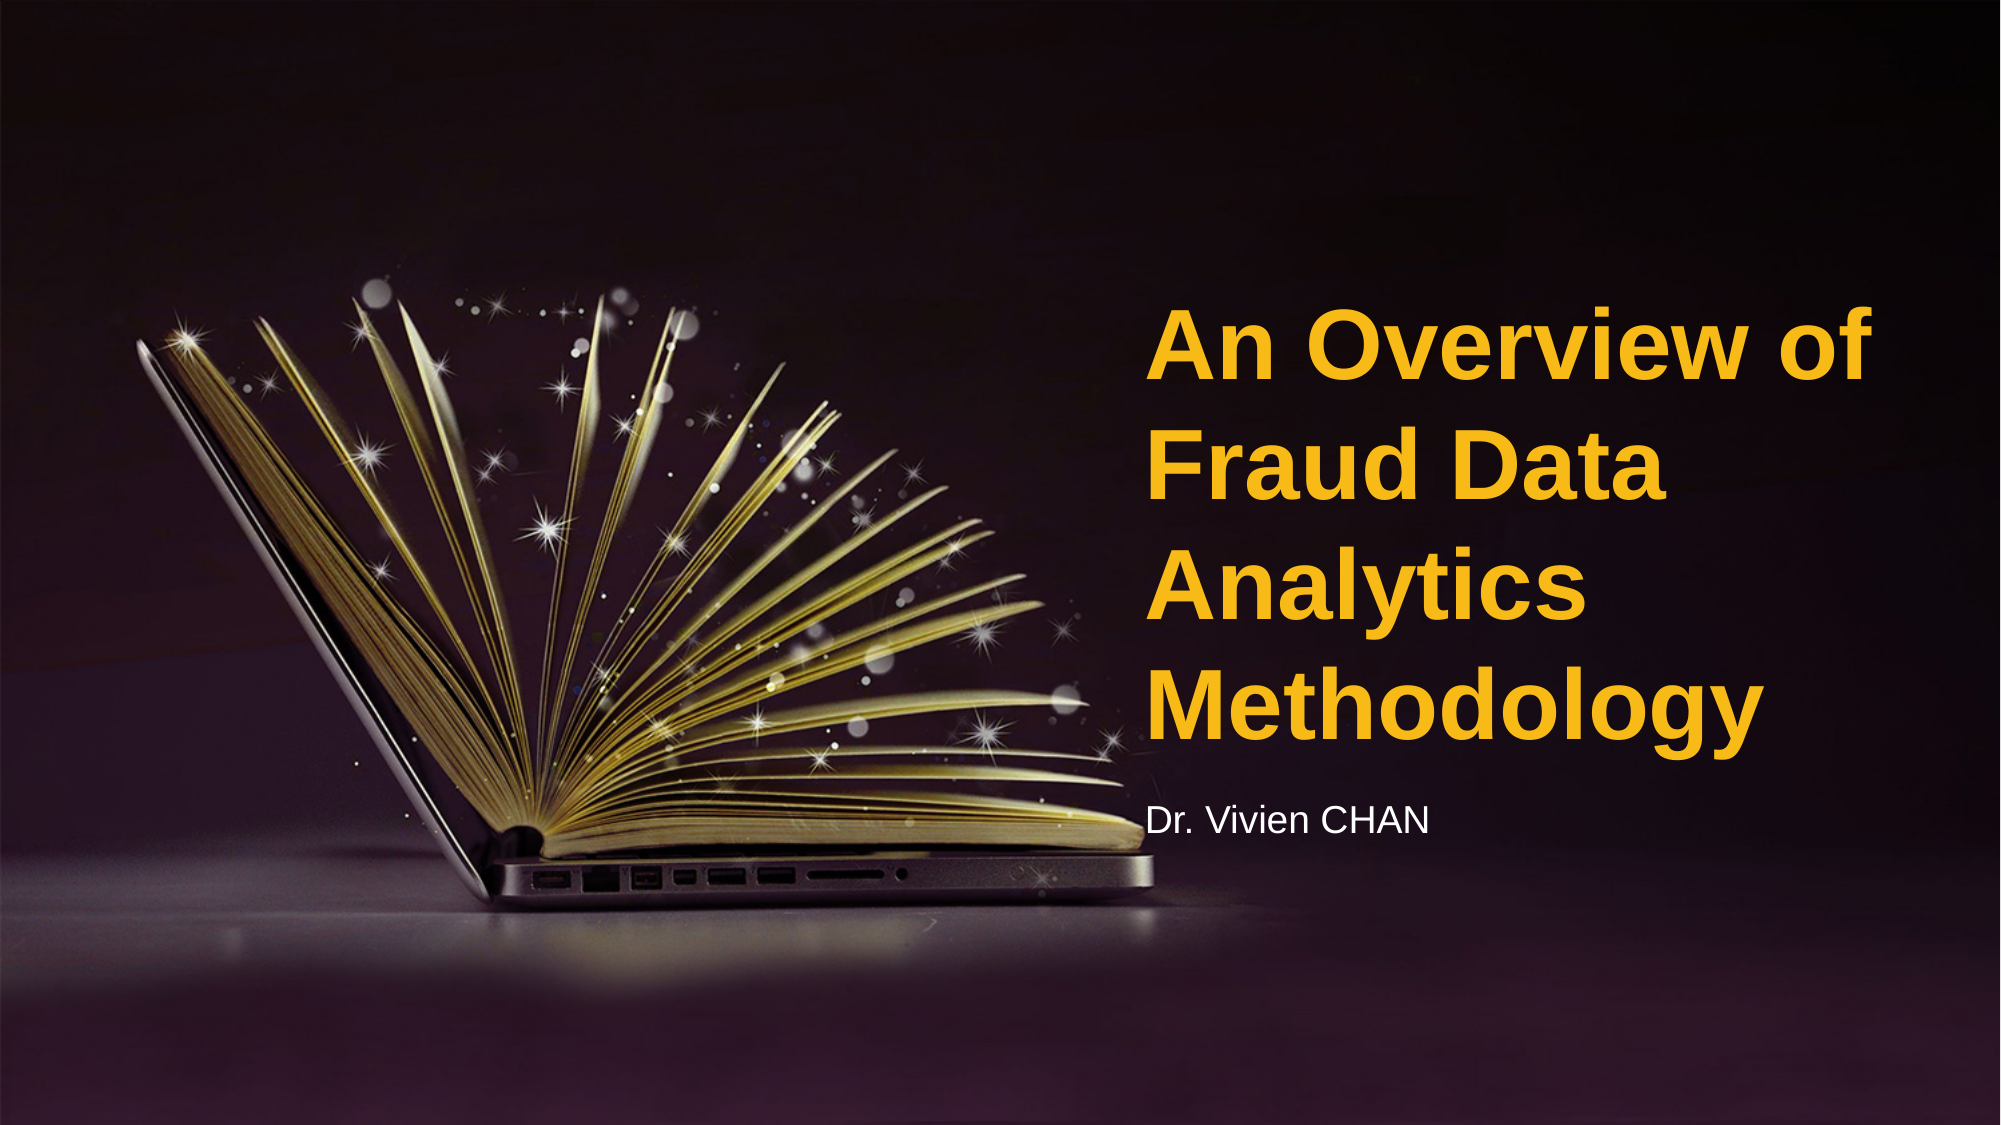

An Overview of Fraud Data Analytics Methodology
Dr. Vivien CHAN